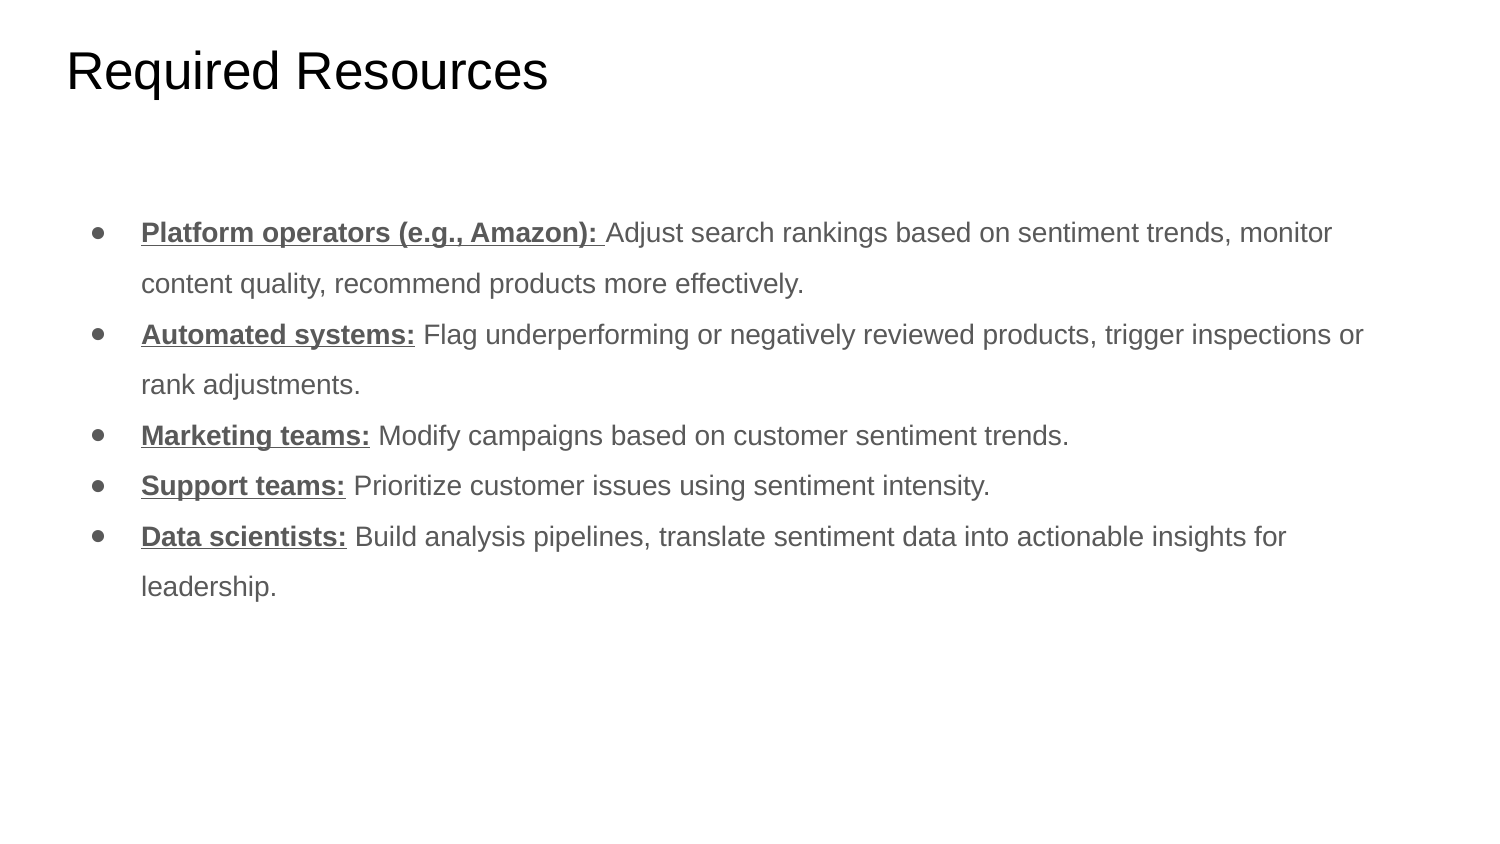

# Required Resources
Platform operators (e.g., Amazon): Adjust search rankings based on sentiment trends, monitor content quality, recommend products more effectively.
Automated systems: Flag underperforming or negatively reviewed products, trigger inspections or rank adjustments.
Marketing teams: Modify campaigns based on customer sentiment trends.
Support teams: Prioritize customer issues using sentiment intensity.
Data scientists: Build analysis pipelines, translate sentiment data into actionable insights for leadership.